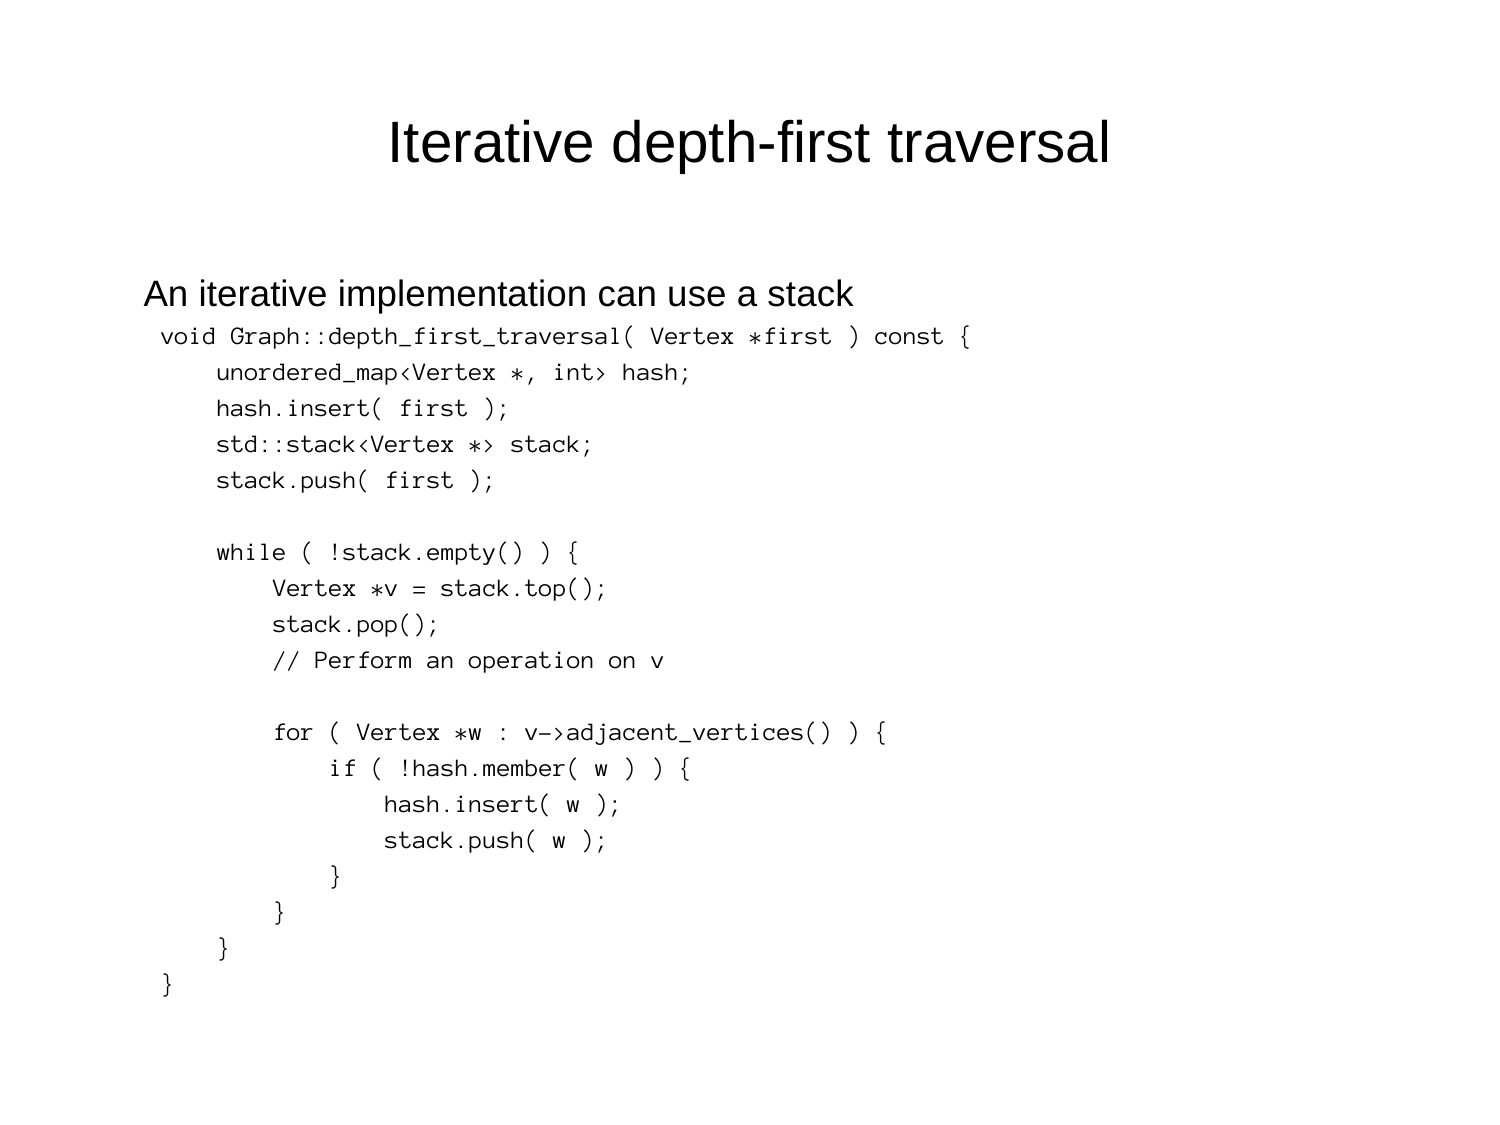

# Iterative depth-first traversal
	An iterative implementation can use a stack
void Graph::depth_first_traversal( Vertex *first ) const {
    unordered_map<Vertex *, int> hash;
    hash.insert( first );
    std::stack<Vertex *> stack;
    stack.push( first );

    while ( !stack.empty() ) {
        Vertex *v = stack.top();
        stack.pop();
        // Perform an operation on v

        for ( Vertex *w : v->adjacent_vertices() ) {
            if ( !hash.member( w ) ) {
                hash.insert( w );
                stack.push( w );
            }
        }
    }
}